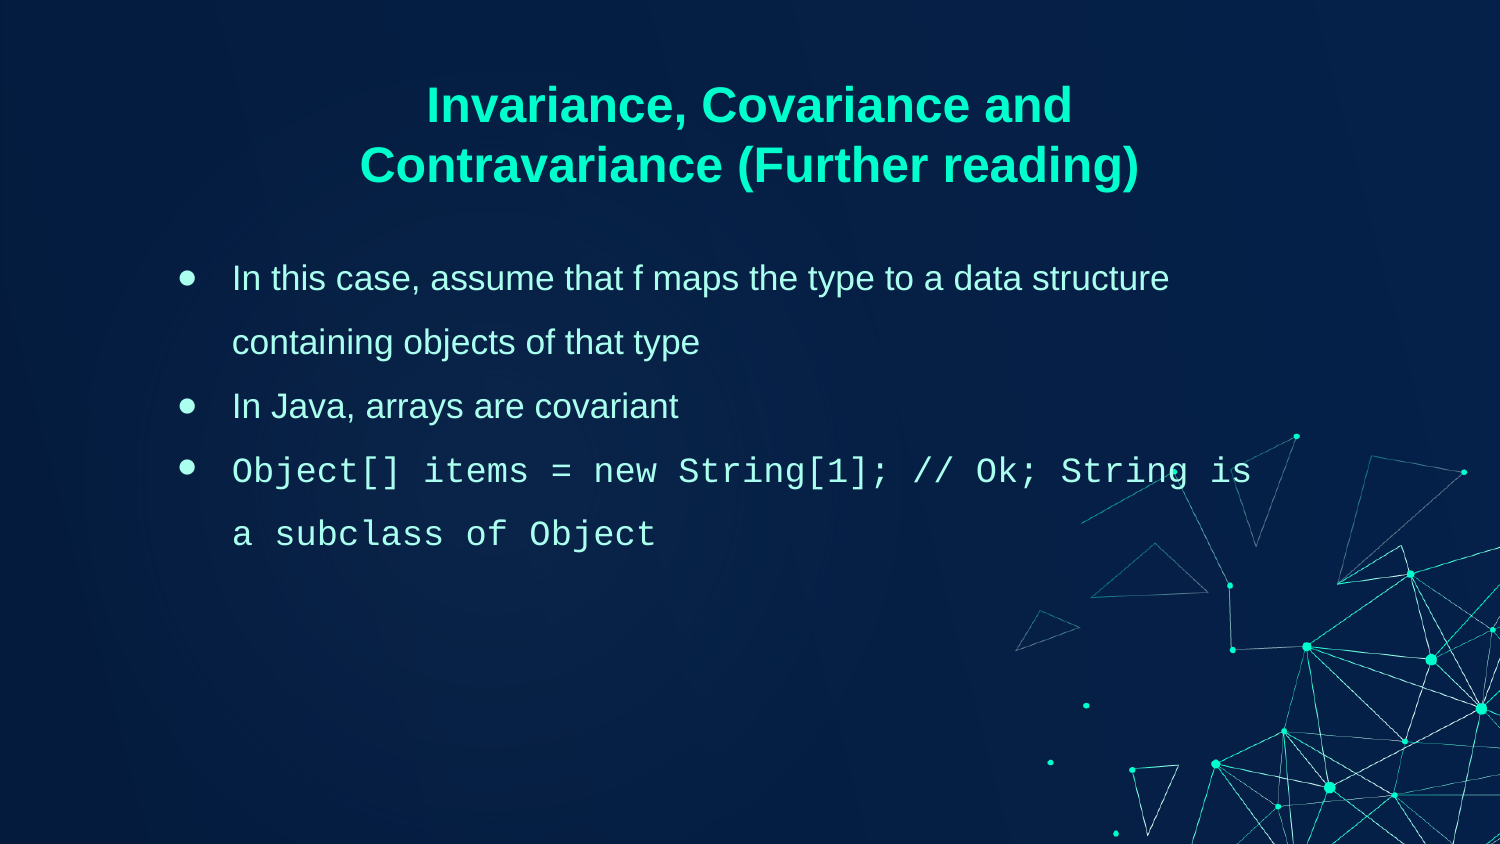

# Invariance, Covariance and Contravariance (Further reading)

In this case, assume that f maps the type to a data structure containing objects of that type
In Java, arrays are covariant
Object[] items = new String[1]; // Ok; String is a subclass of Object